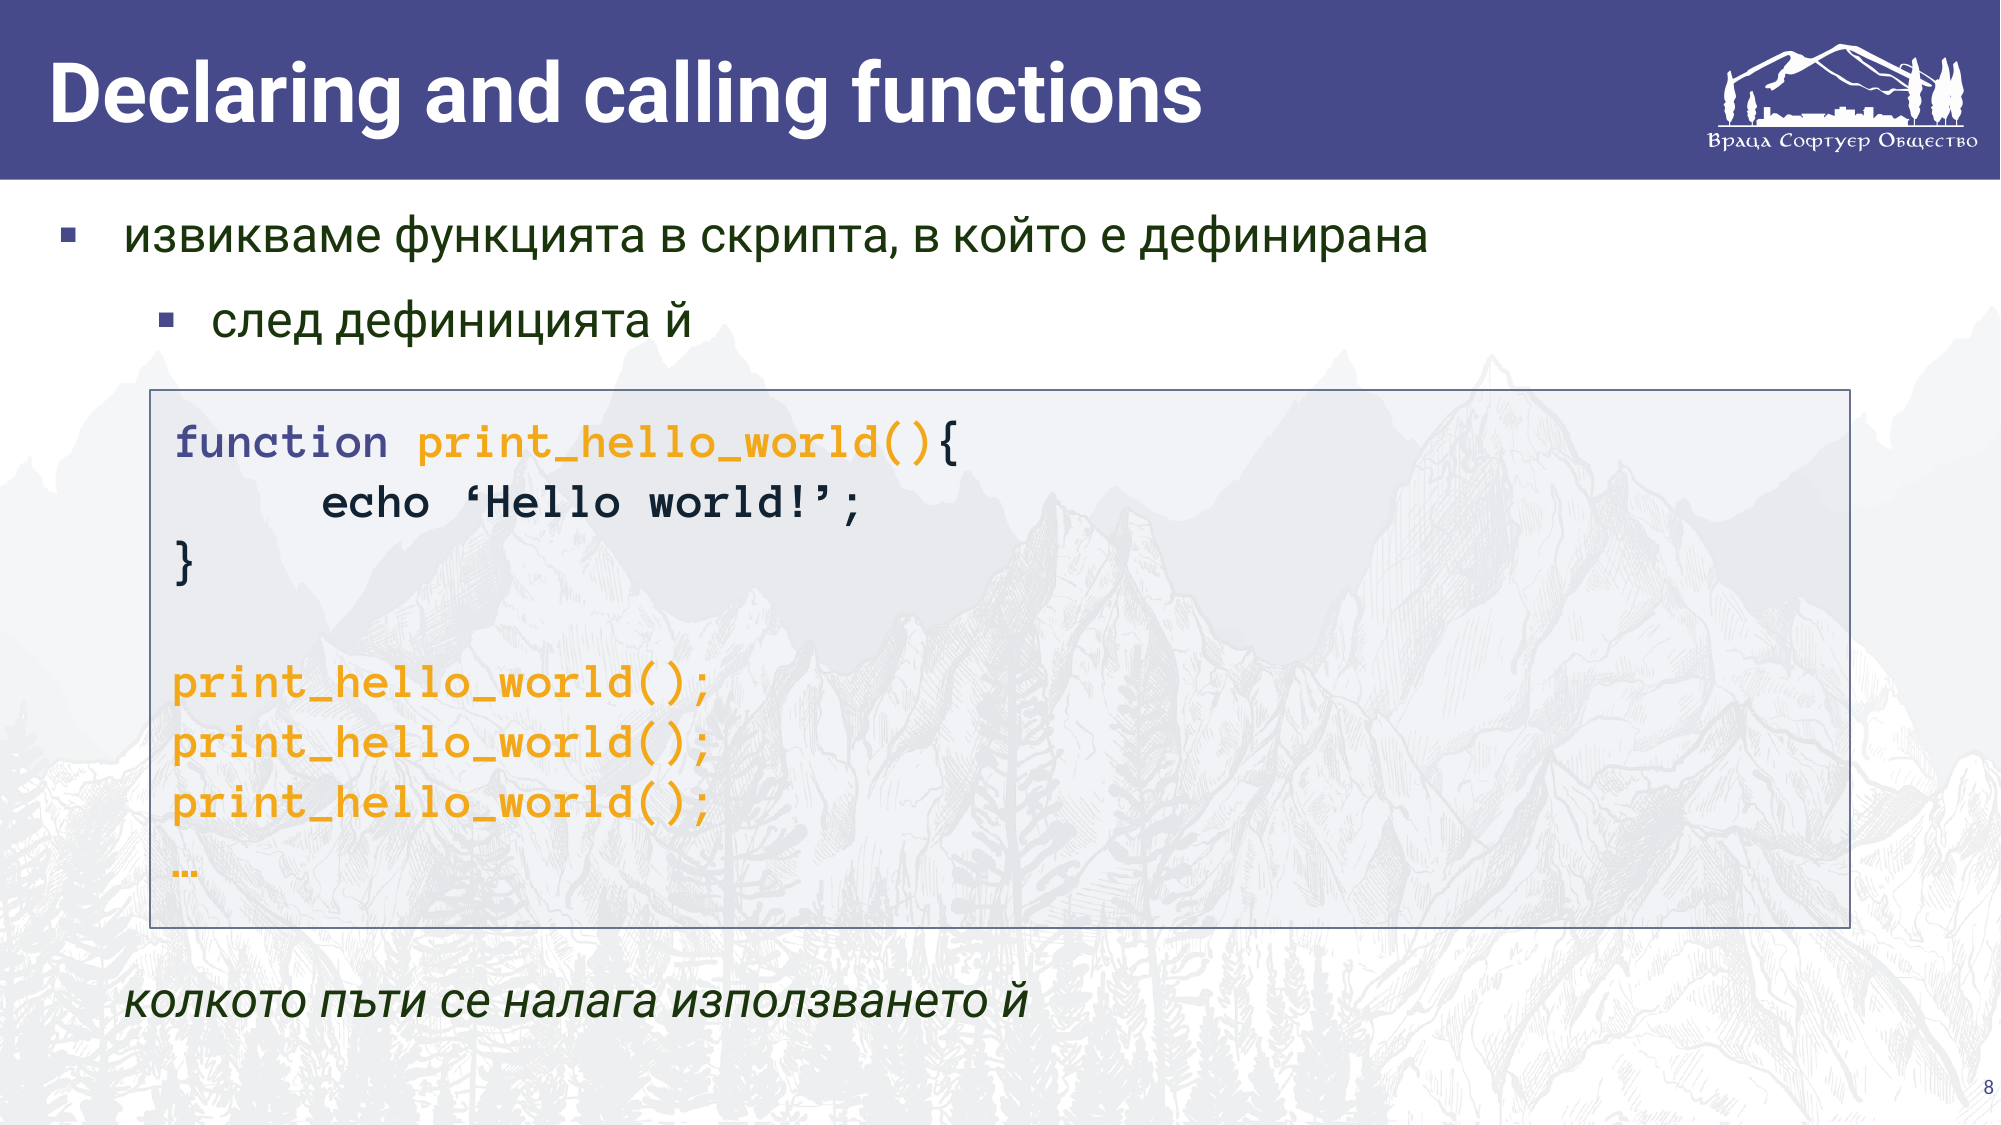

# Declaring and calling functions
извикваме функцията в скрипта, в който е дефинирана
след дефиницията й

колкото пъти се налага използването й
function print_hello_world(){
	echo ‘Hello world!’;
}

print_hello_world();
print_hello_world();
print_hello_world();
…

8